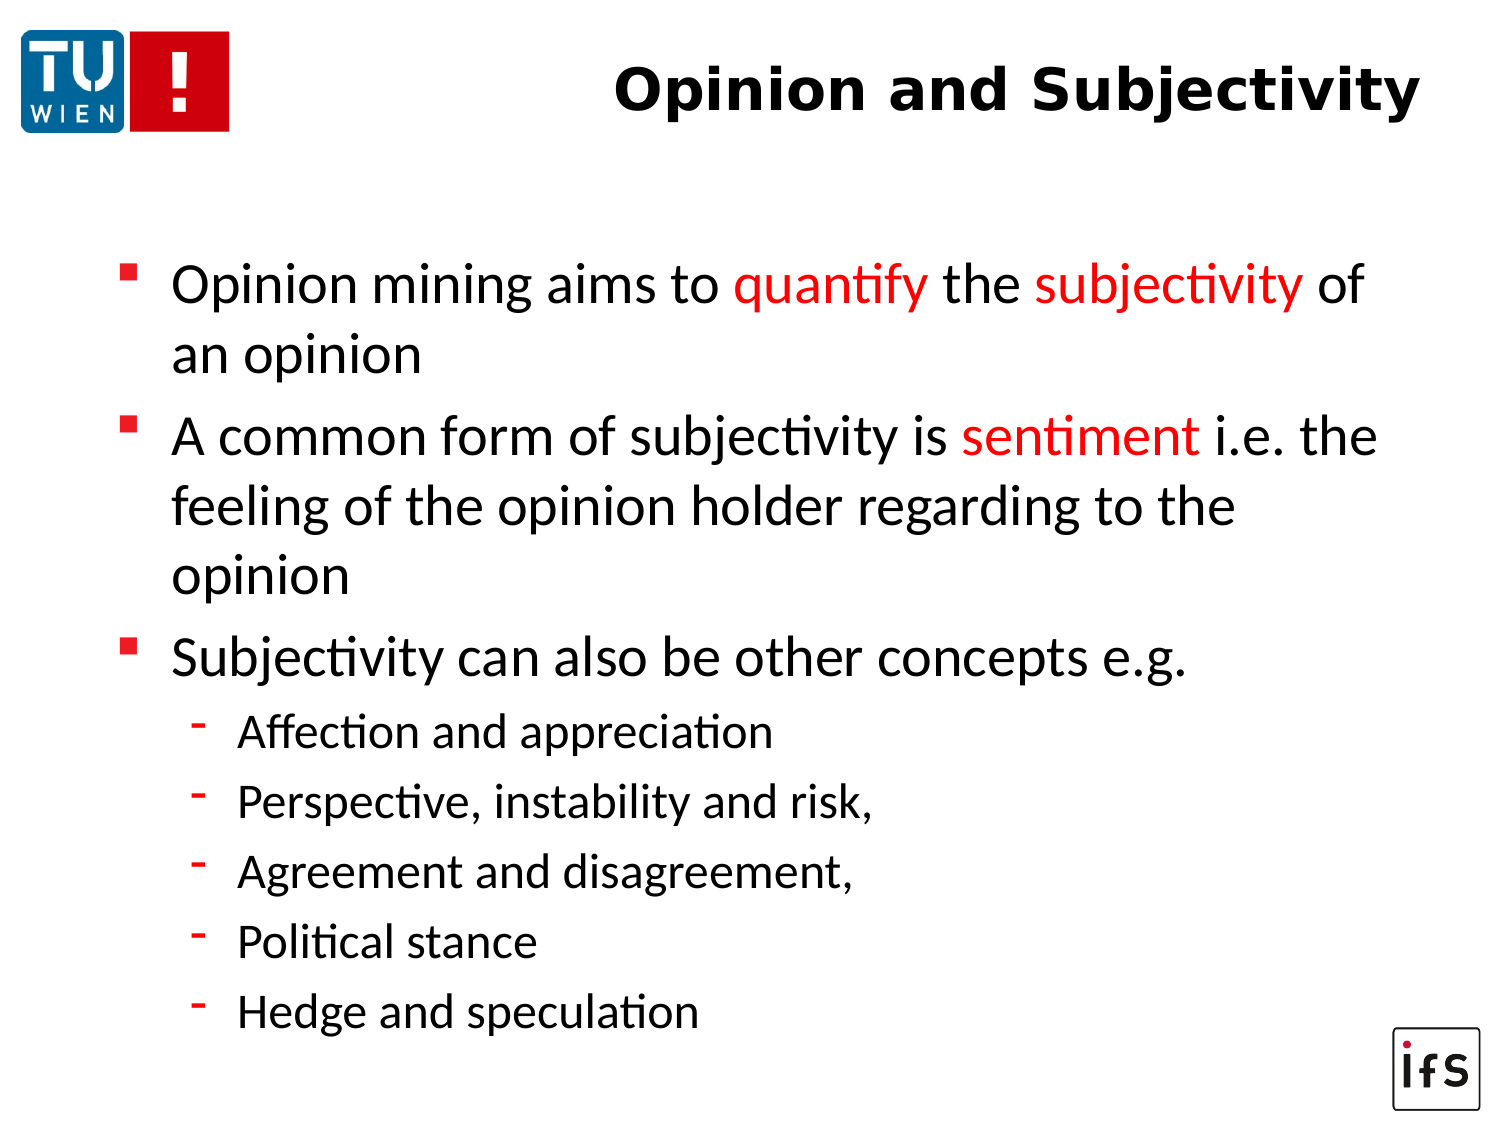

# Opinion and Subjectivity
Opinion mining aims to quantify the subjectivity of an opinion
A common form of subjectivity is sentiment i.e. the feeling of the opinion holder regarding to the opinion
Subjectivity can also be other concepts e.g.
Affection and appreciation
Perspective, instability and risk,
Agreement and disagreement,
Political stance
Hedge and speculation